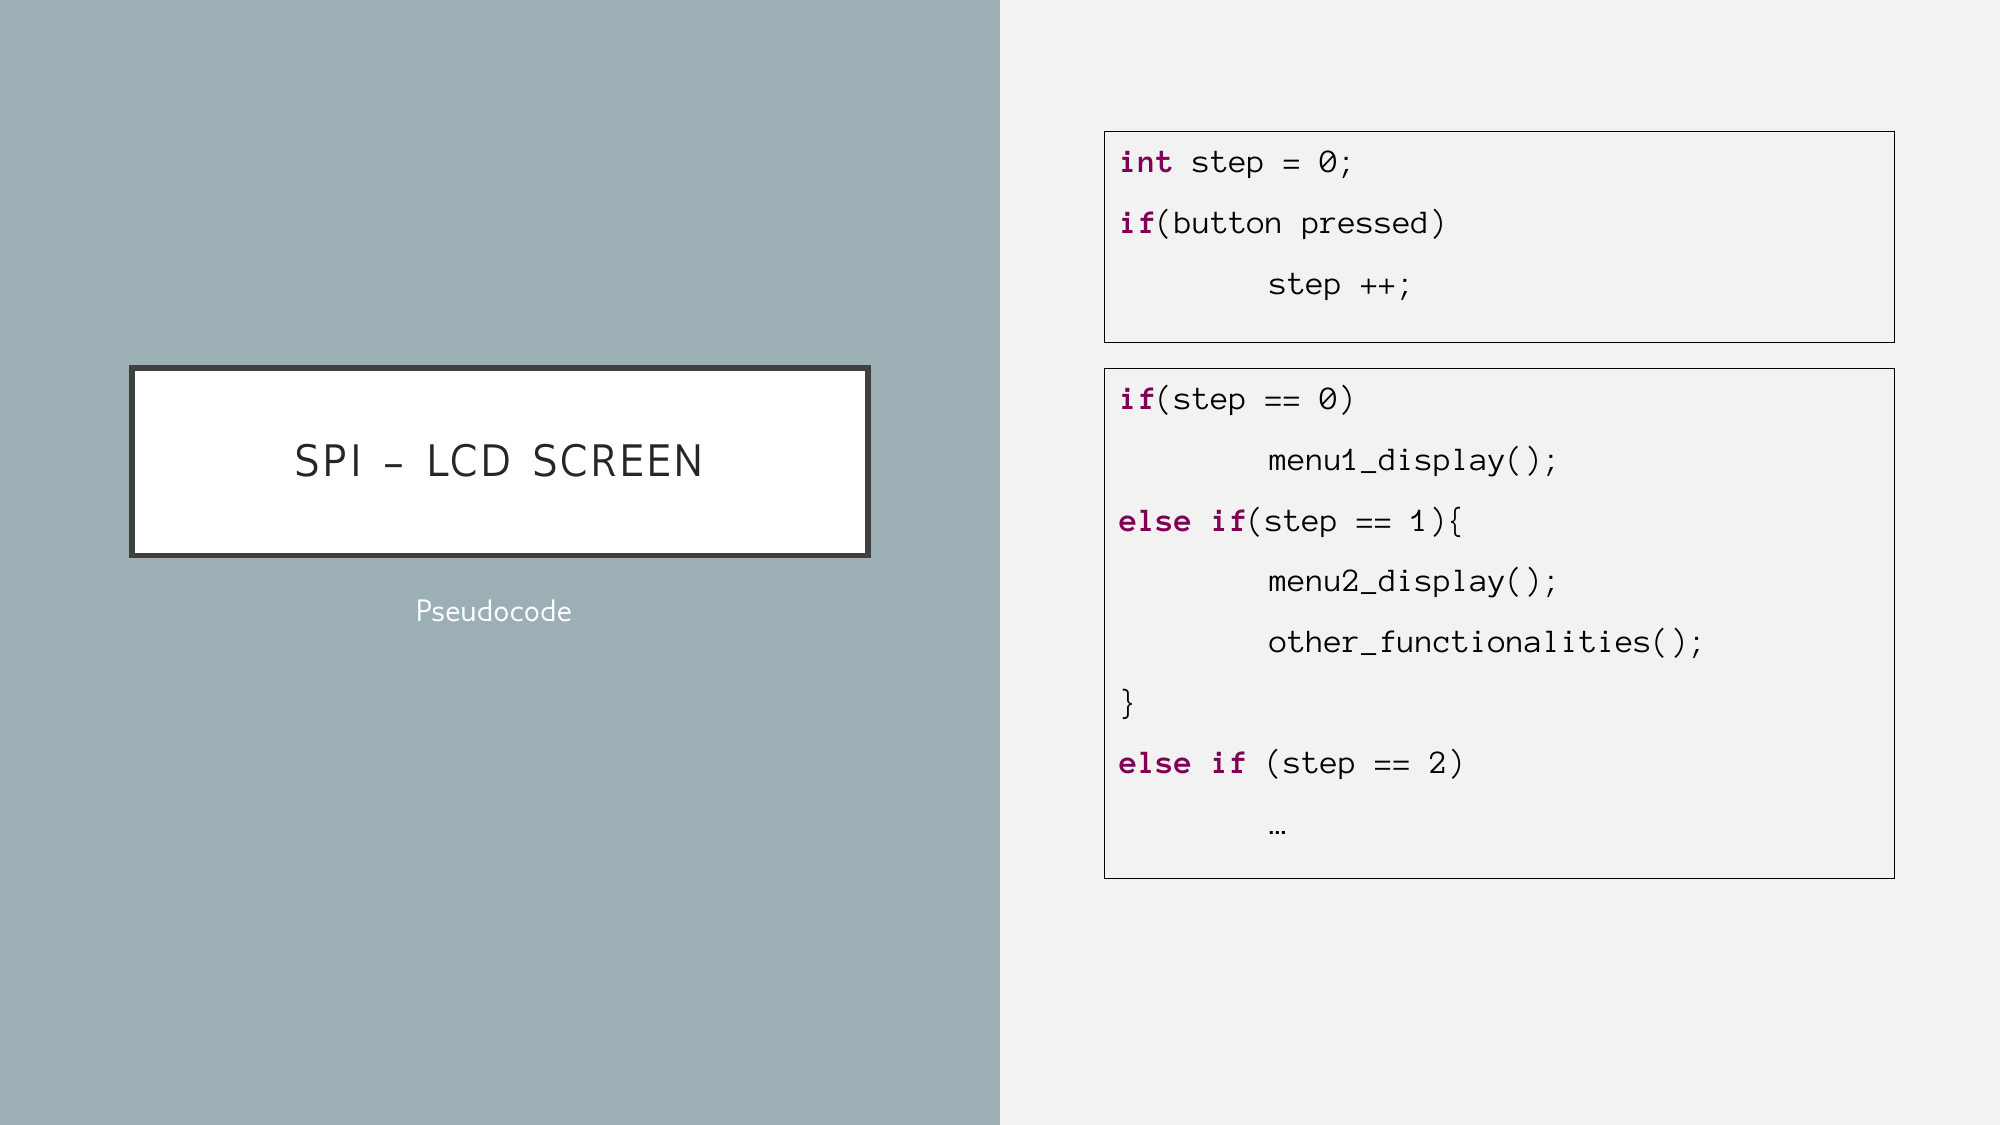

int step = 0;
if(button pressed)
	step ++;

# Spi – lcd screen
if(step == 0)
	menu1_display();
else if(step == 1){
	menu2_display();
	other_functionalities();
}
else if (step == 2)
	…

Pseudocode